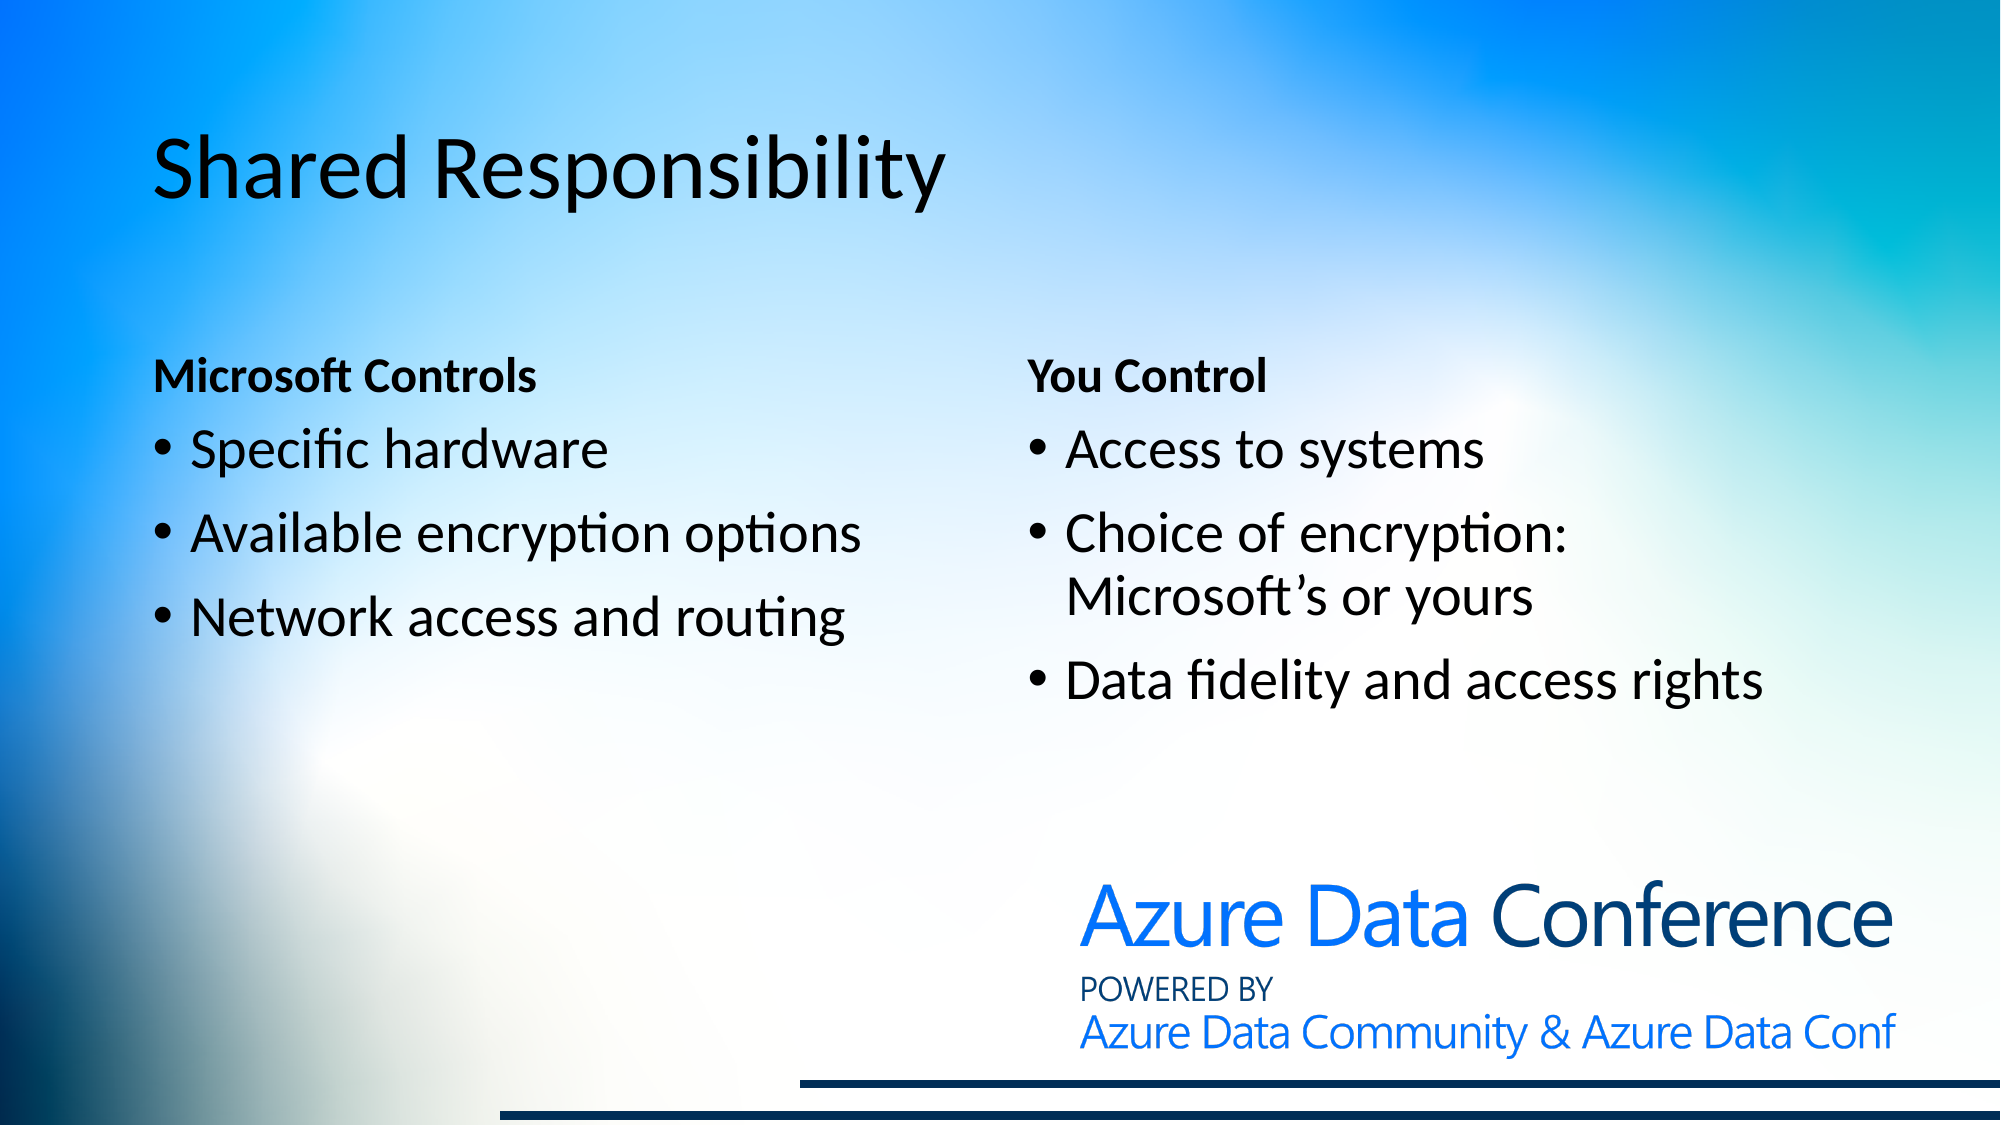

# Shared Responsibility
Microsoft Controls
You Control
Specific hardware
Available encryption options
Network access and routing
Access to systems
Choice of encryption:  Microsoft’s or yours
Data fidelity and access rights